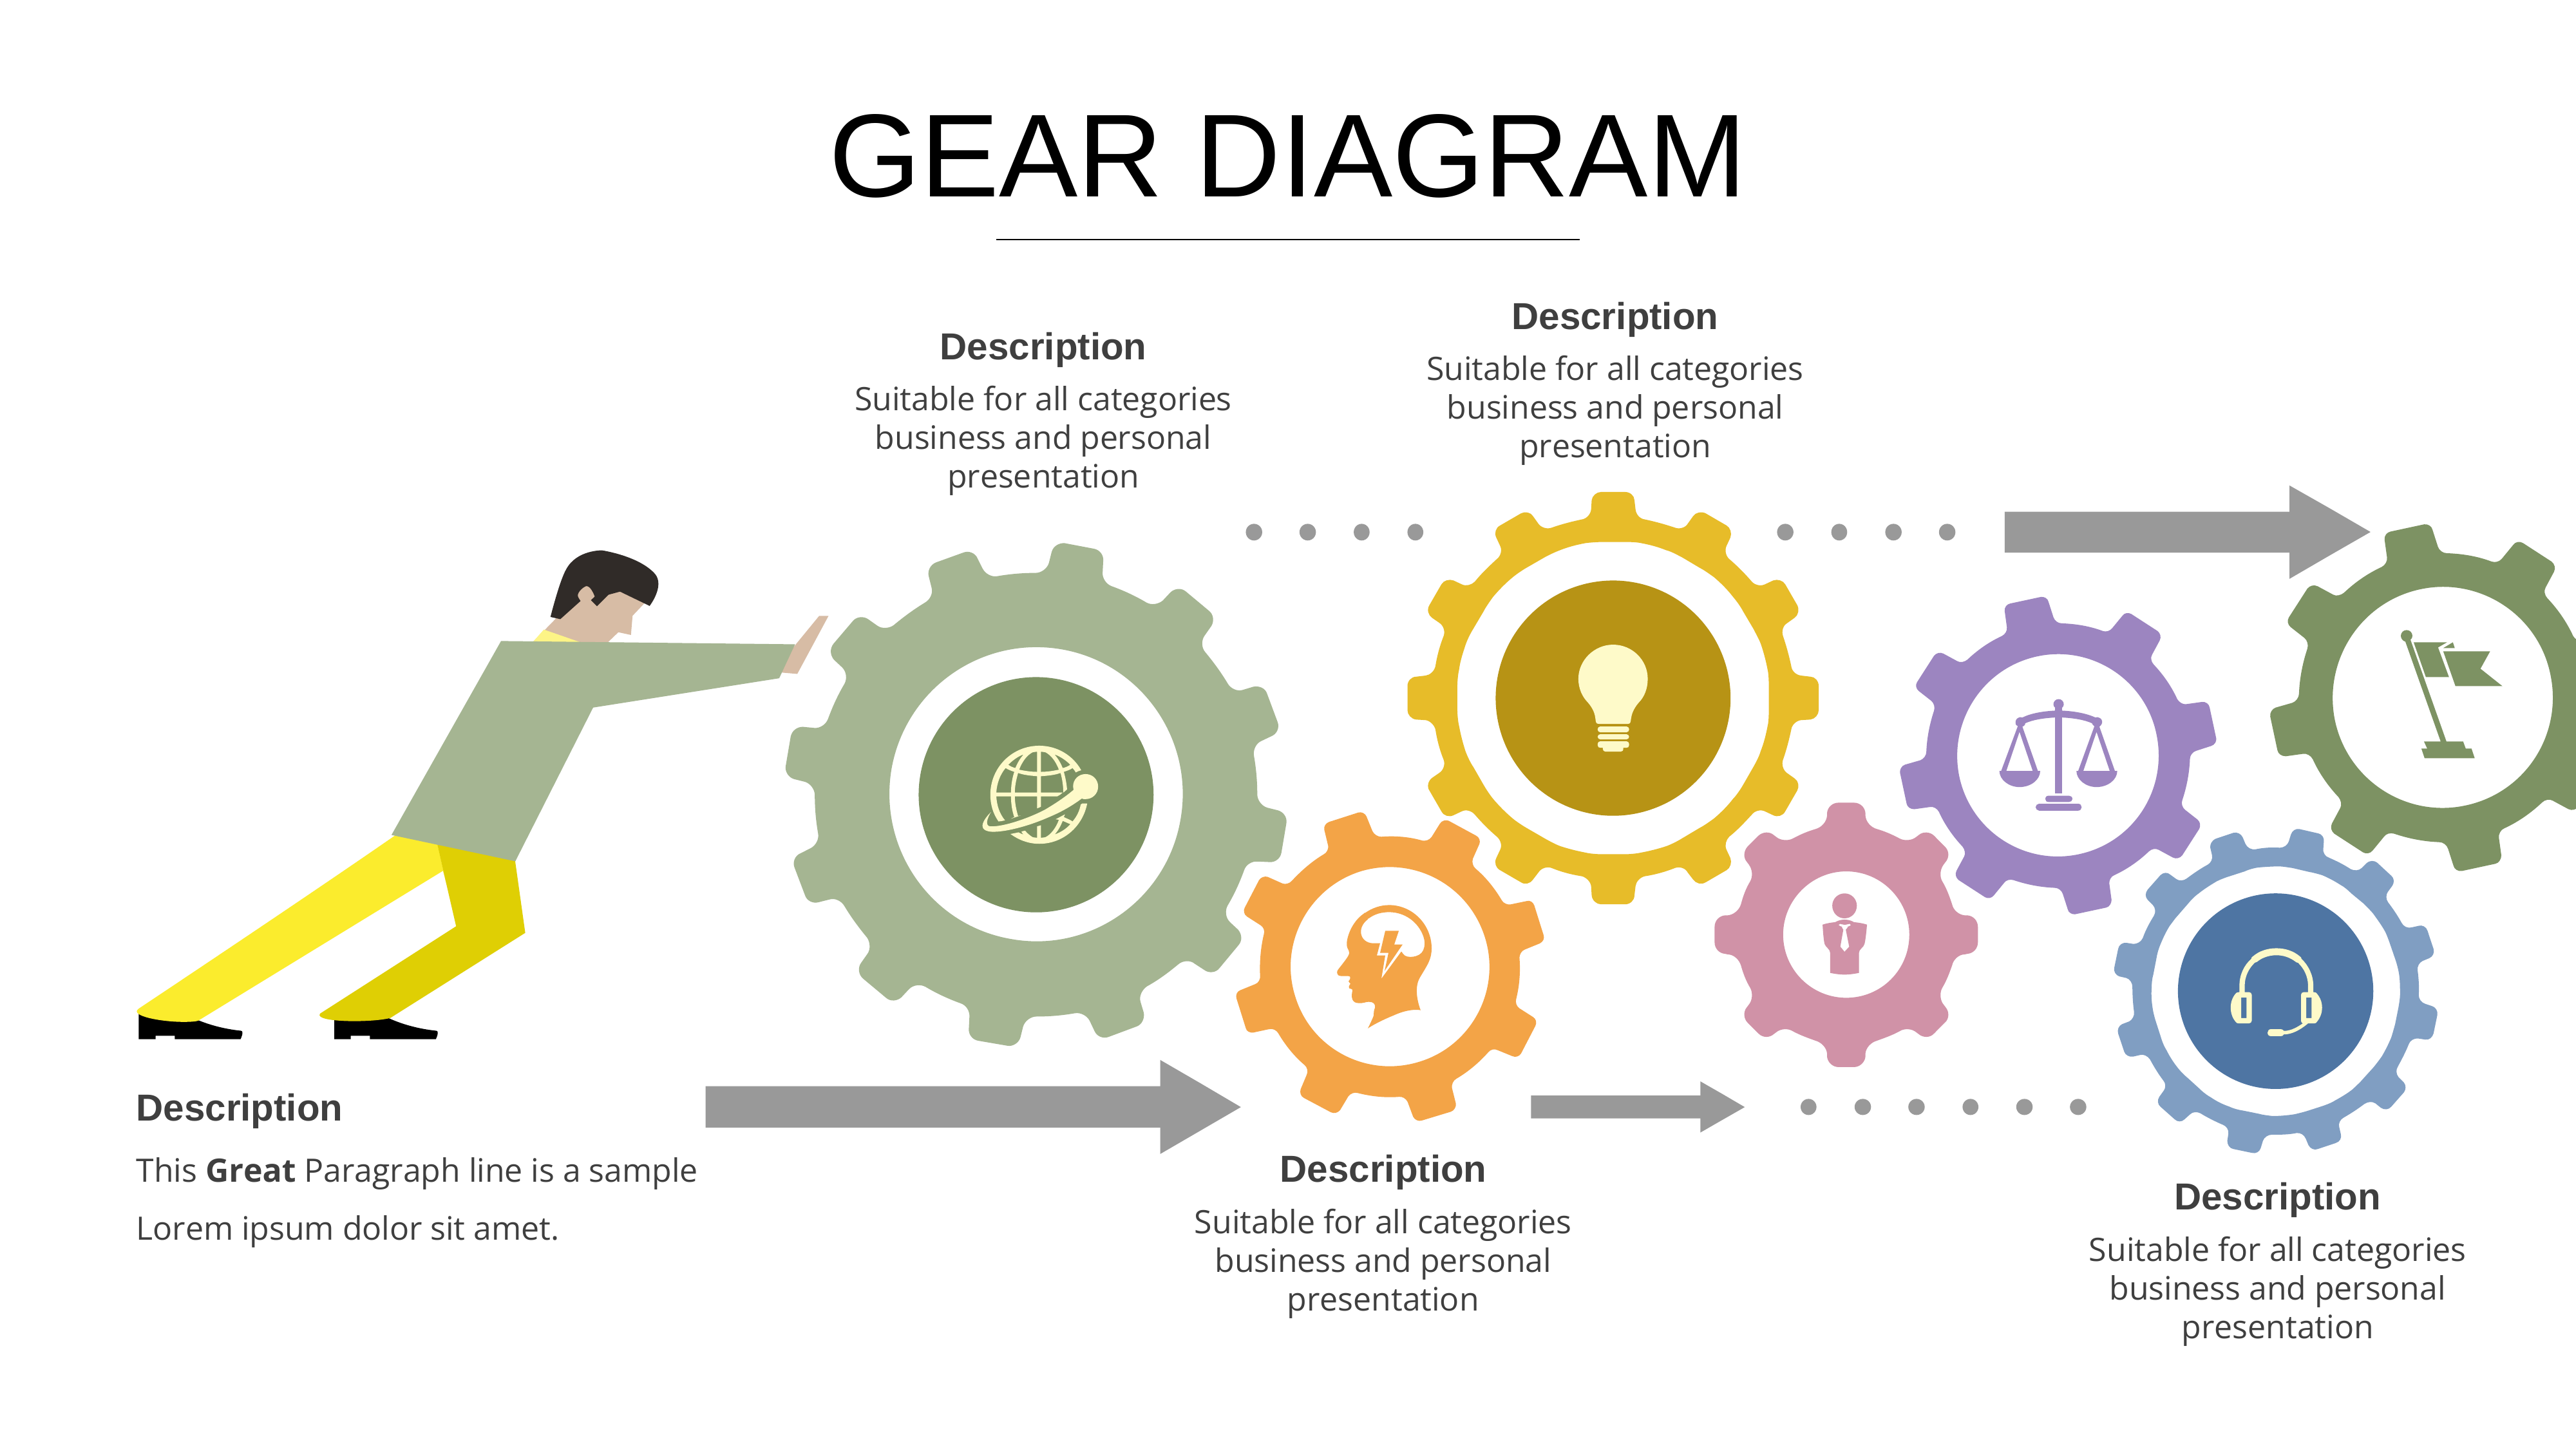

# GEAR DIAGRAM
Description
Description
Suitable for all categories business and personal presentation
Suitable for all categories business and personal presentation

Description

This Great Paragraph line is a sample Lorem ipsum dolor sit amet.
Description
Description
Suitable for all categories business and personal presentation
Suitable for all categories business and personal presentation